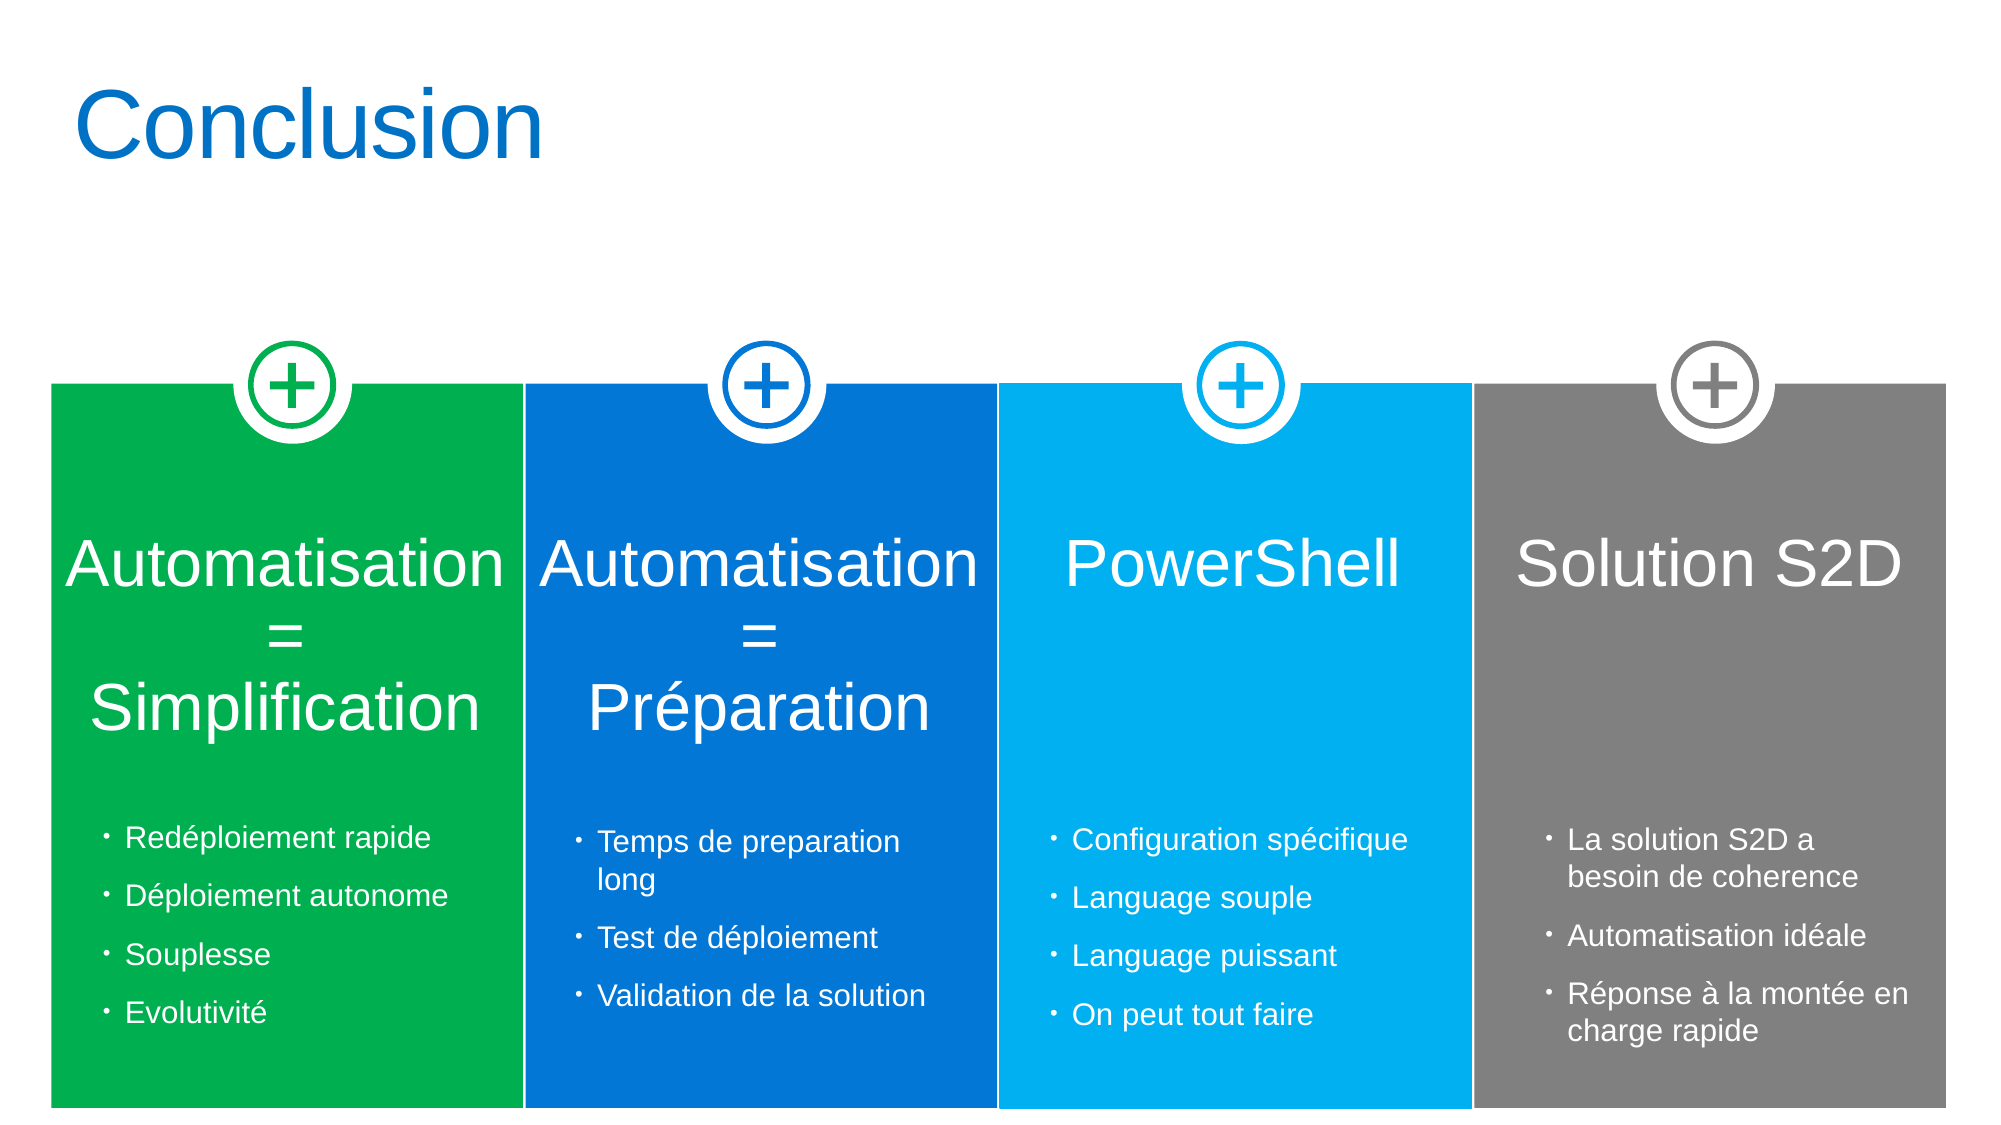

# Conclusion

Automatisation =
Simplification

Automatisation
=
Préparation
Temps de preparation long
Test de déploiement
Validation de la solution

Solution S2D

PowerShell
Redéploiement rapide
Déploiement autonome
Souplesse
Evolutivité
La solution S2D a besoin de coherence
Automatisation idéale
Réponse à la montée en charge rapide
Configuration spécifique
Language souple
Language puissant
On peut tout faire